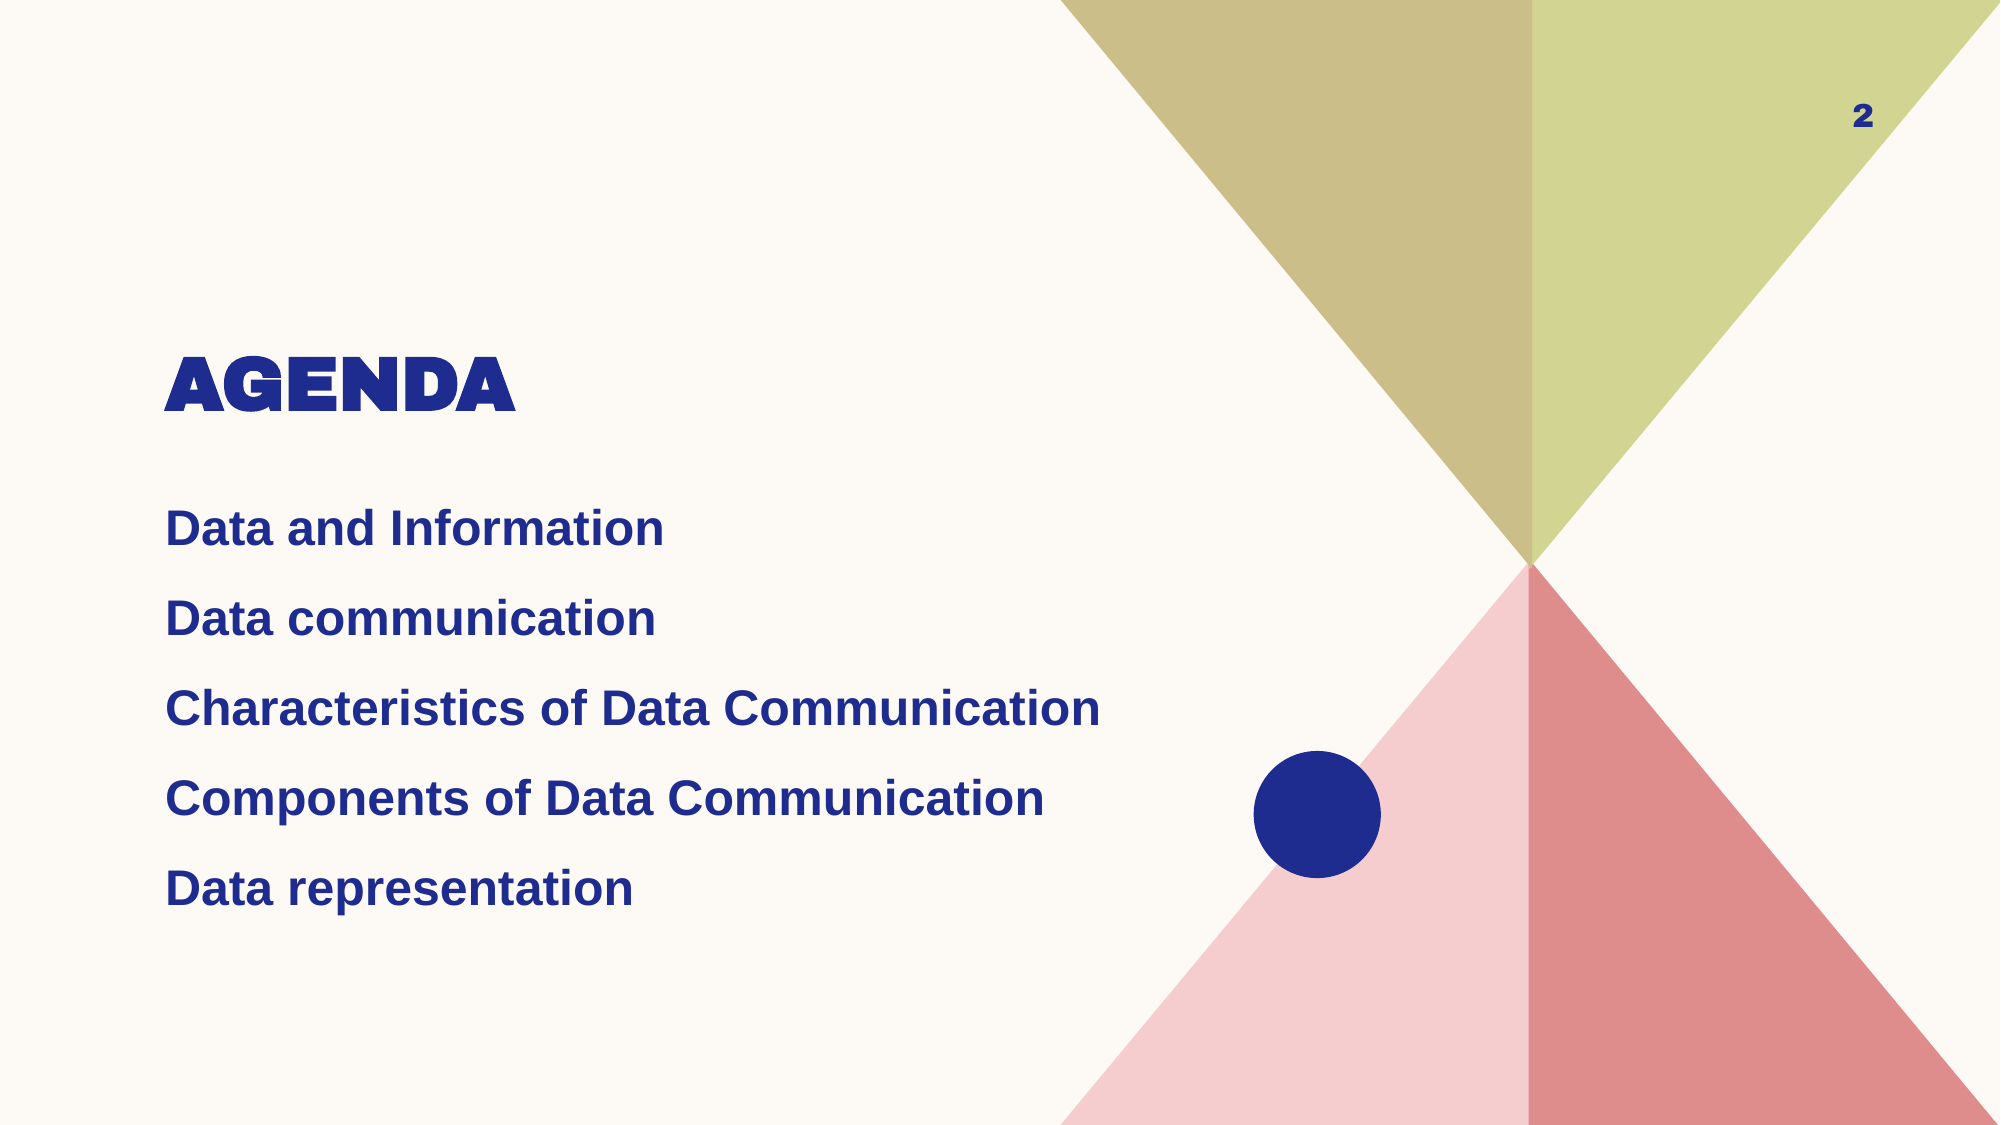

2
# agenda
Data and Information
Data communication
Characteristics of Data Communication
Components of Data Communication
Data representation